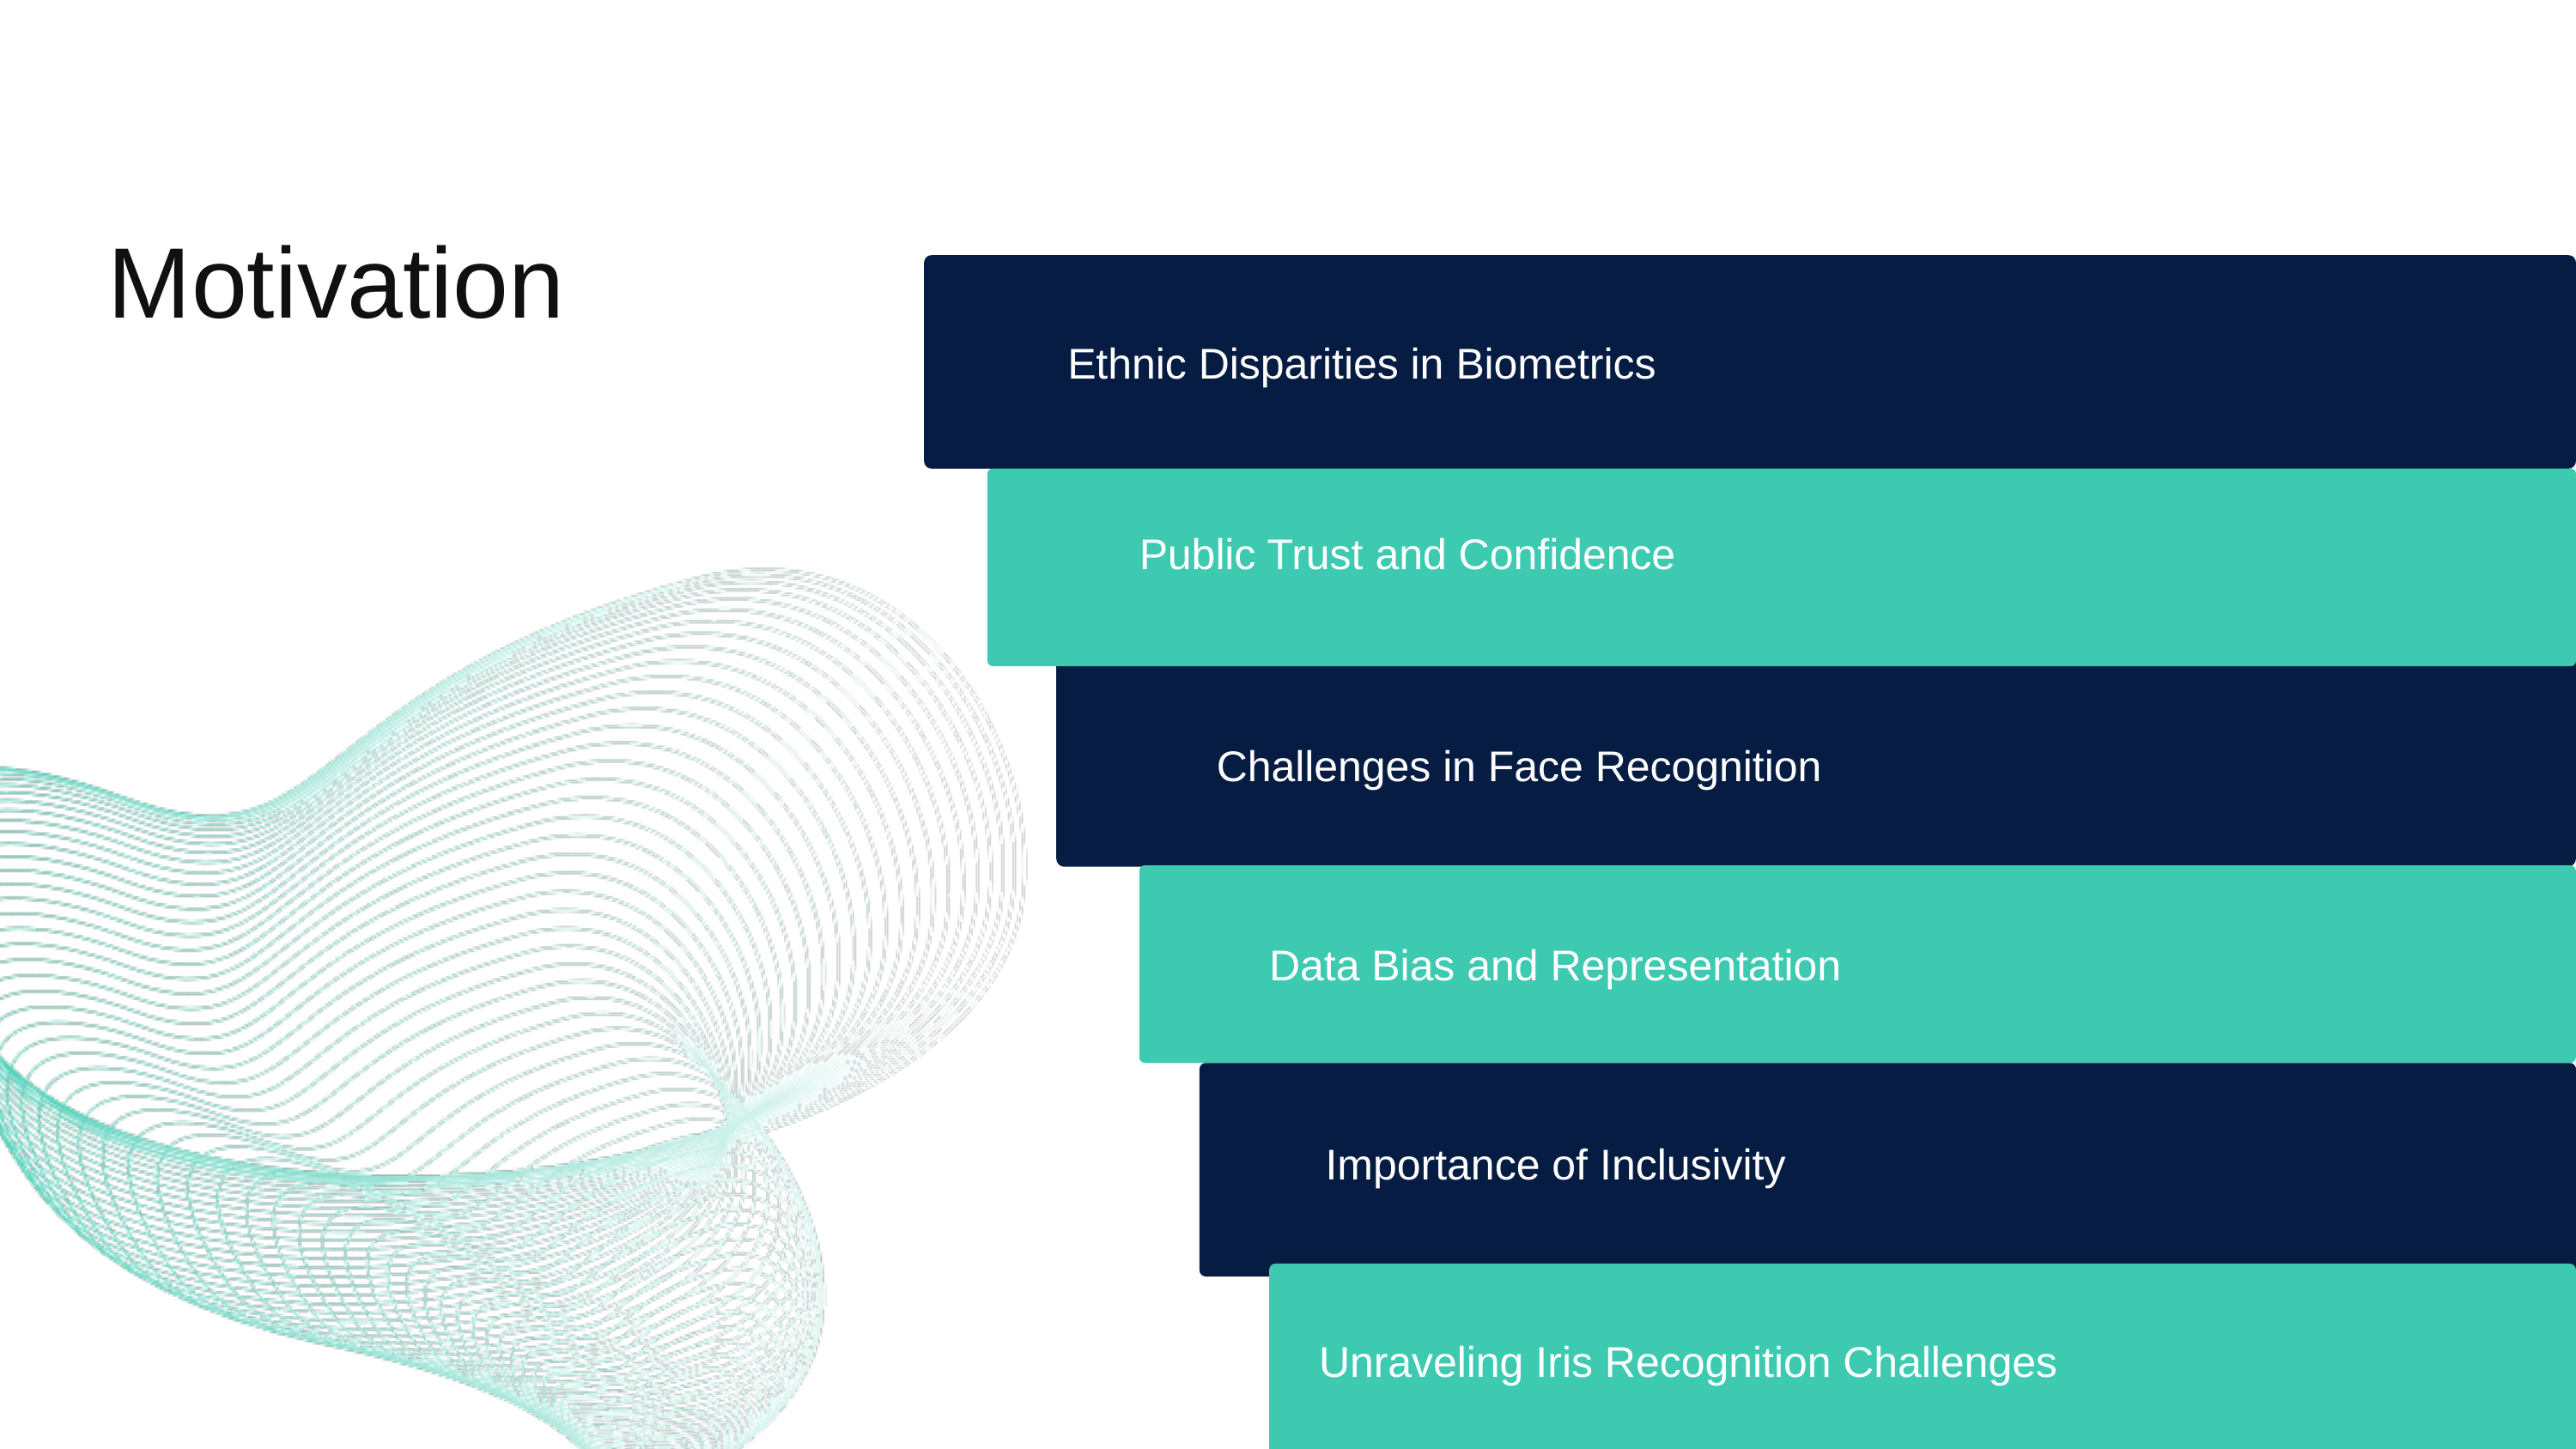

Motivation

Ethnic Disparities in Biometrics

Public Trust and Confidence

Challenges in Face Recognition

Data Bias and Representation

Importance of Inclusivity

Unraveling Iris Recognition Challenges